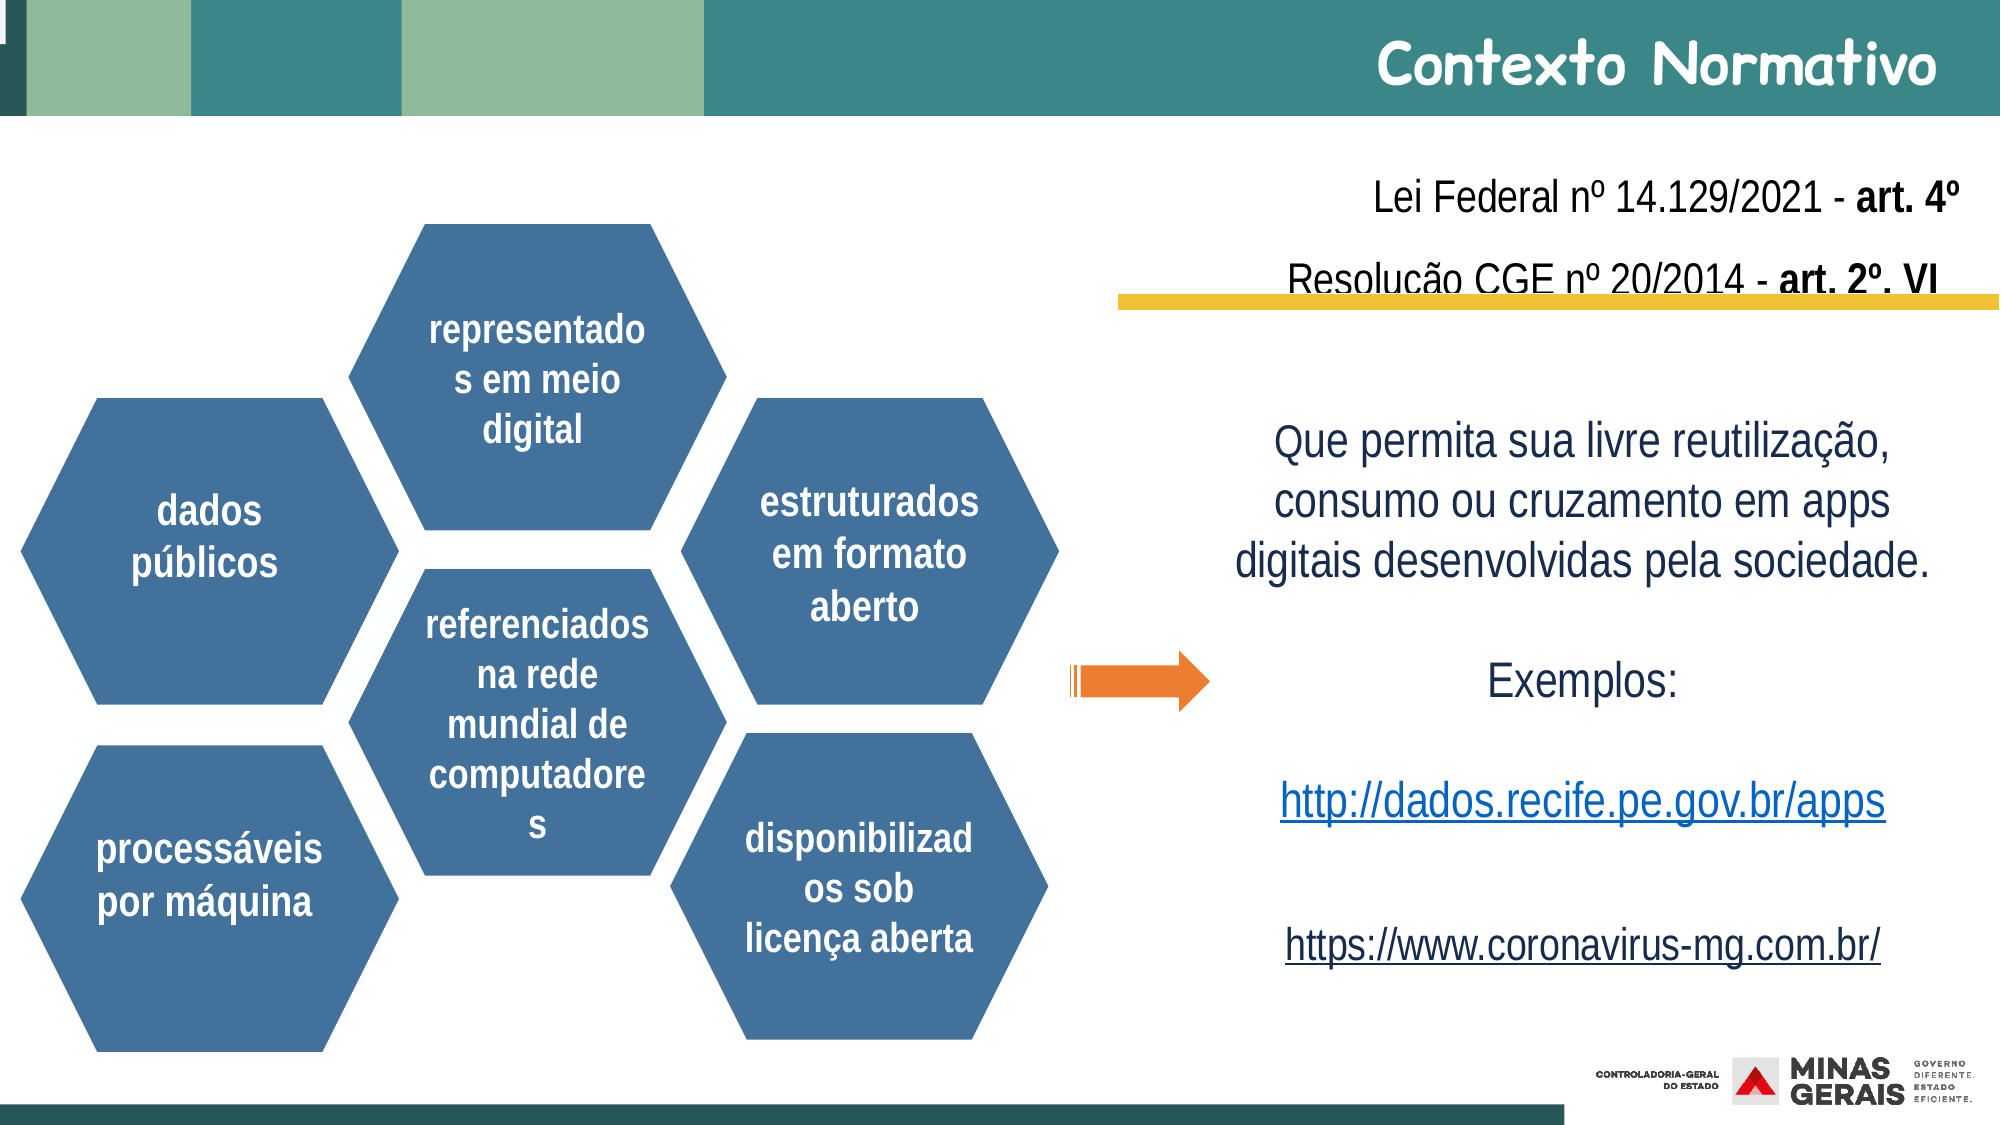

# Contexto Normativo
Lei Federal nº 14.129/2021 - art. 4º
Resolução CGE nº 20/2014 - art. 2º, VI
representados em meio digital

dados públicos

estruturados em formato aberto
Que permita sua livre reutilização, consumo ou cruzamento em apps digitais desenvolvidas pela sociedade.

Exemplos:

http://dados.recife.pe.gov.br/apps

https://www.coronavirus-mg.com.br/

referenciados na rede mundial de computadores

disponibilizados sob licença aberta
processáveis por máquina